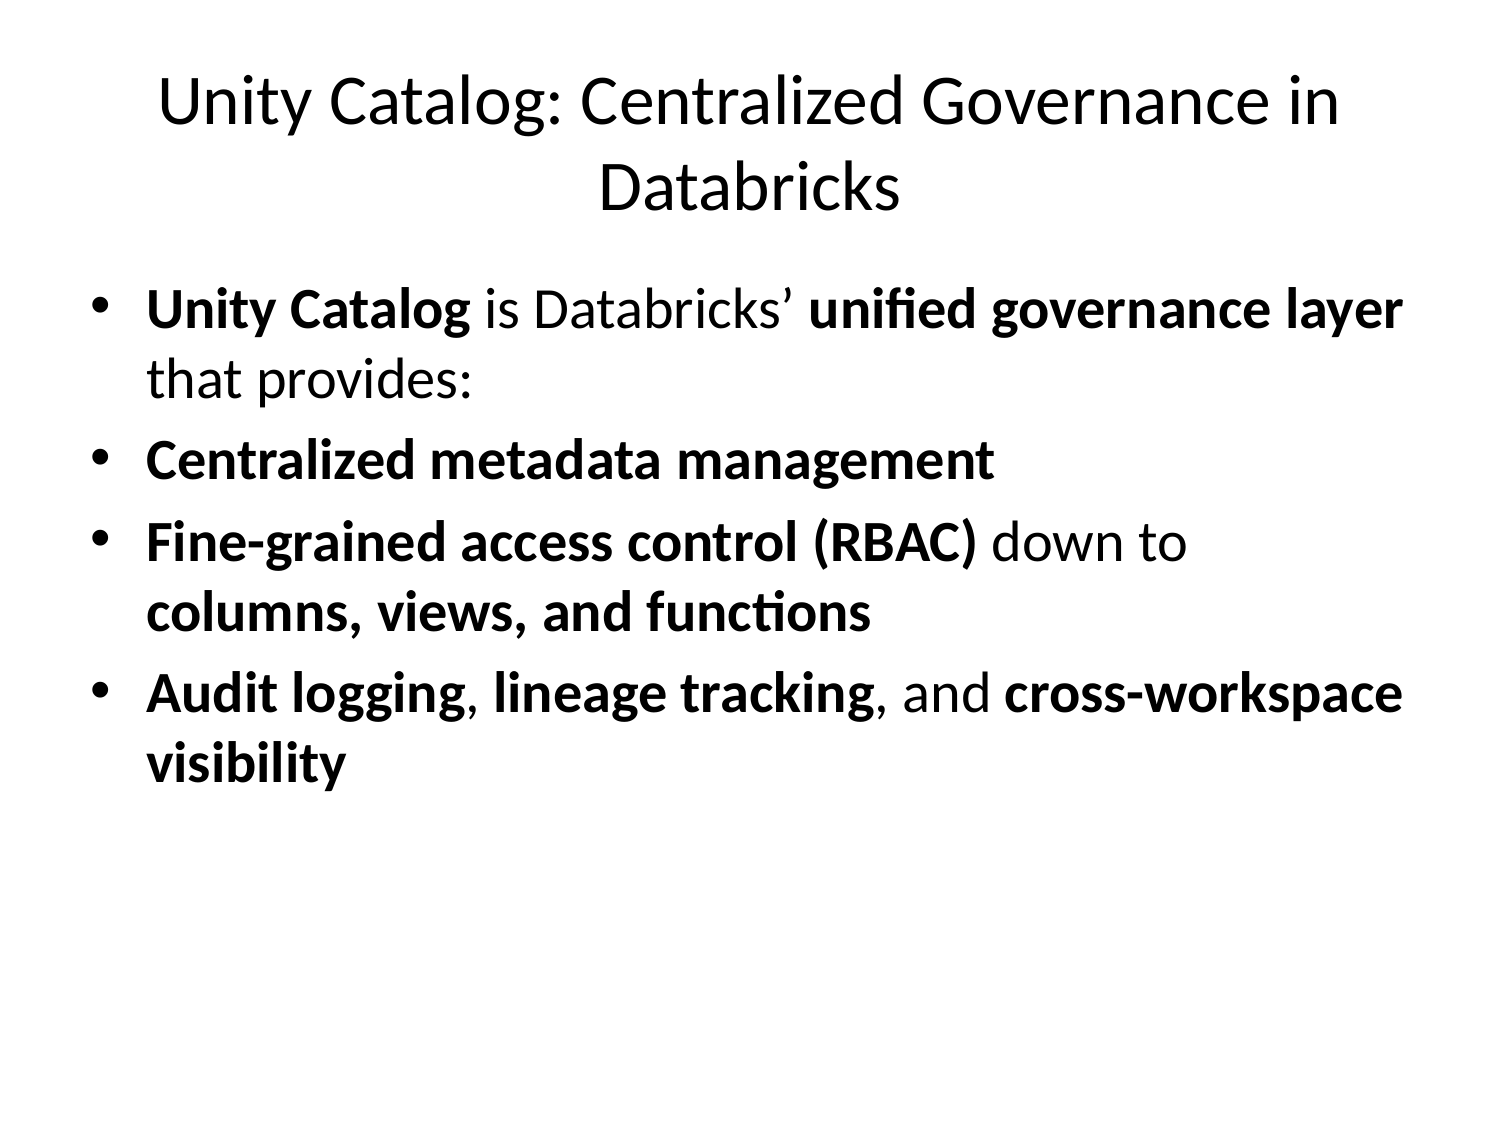

# Unity Catalog: Centralized Governance in Databricks
Unity Catalog is Databricks’ unified governance layer that provides:
Centralized metadata management
Fine-grained access control (RBAC) down to columns, views, and functions
Audit logging, lineage tracking, and cross-workspace visibility